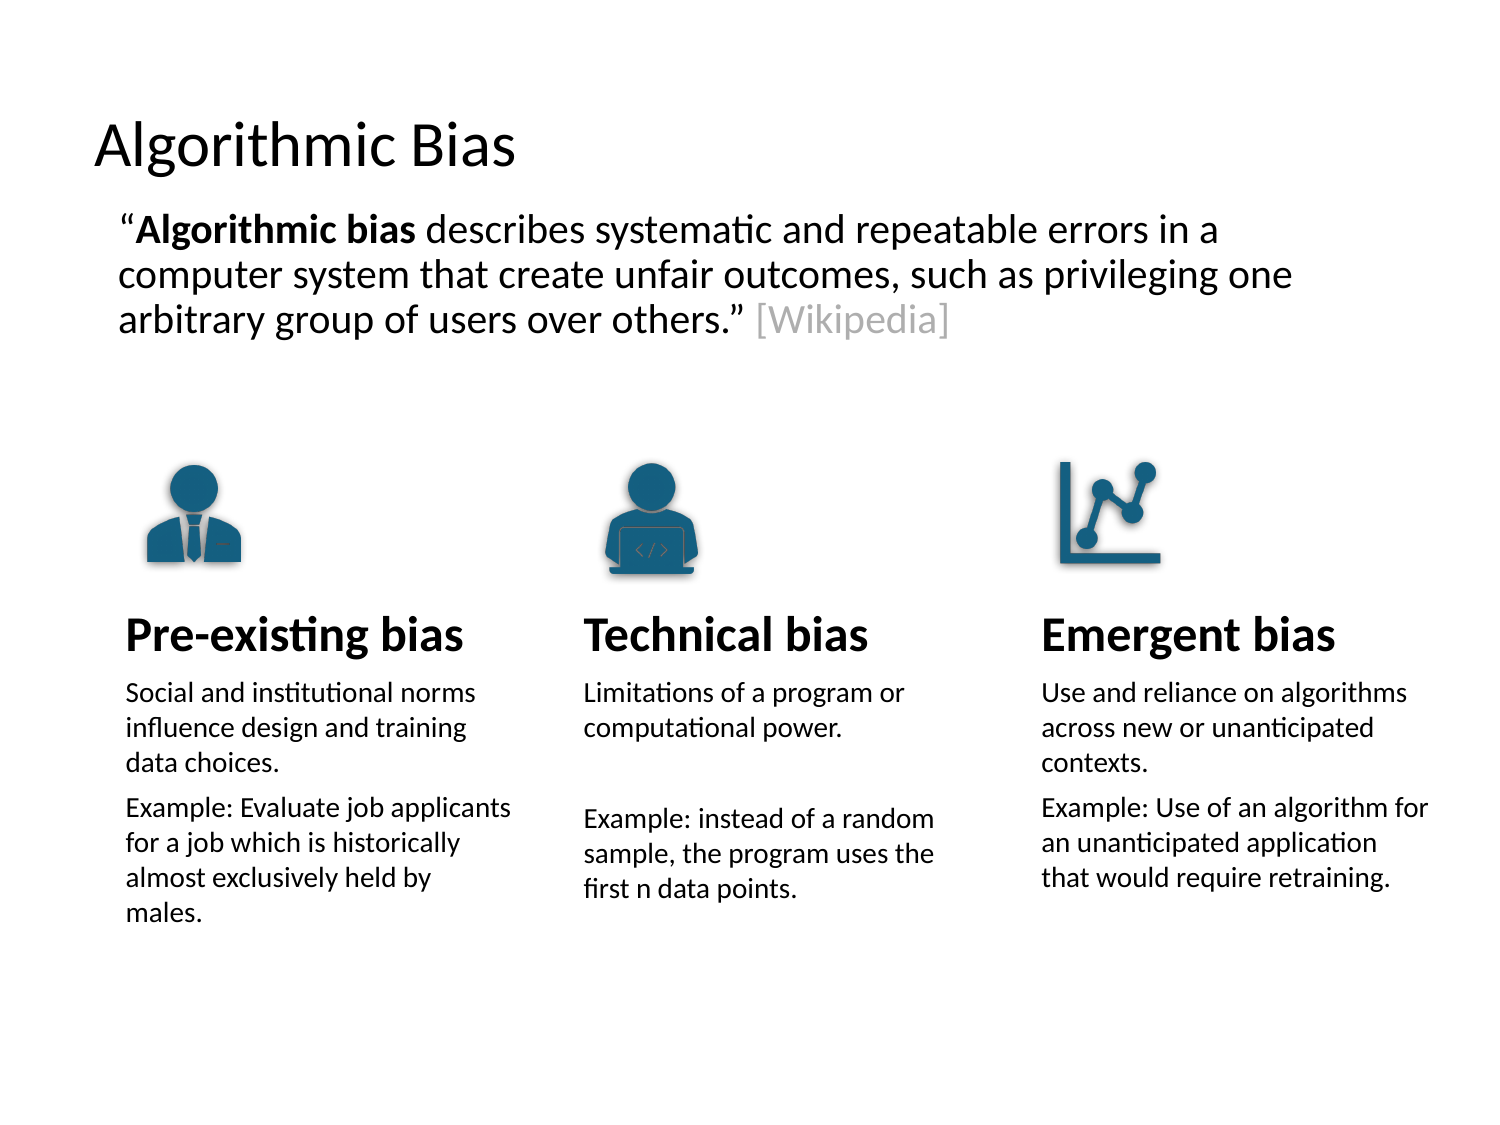

# Algorithmic Bias
“Algorithmic bias describes systematic and repeatable errors in a computer system that create unfair outcomes, such as privileging one arbitrary group of users over others.” [Wikipedia]
Pre-existing bias
Social and institutional norms influence design and training data choices.
Example: Evaluate job applicants for a job which is historically almost exclusively held by males.
Technical bias
Limitations of a program or computational power.

Example: instead of a random sample, the program uses the first n data points.
Emergent bias
Use and reliance on algorithms across new or unanticipated contexts.
Example: Use of an algorithm for an unanticipated application that would require retraining.